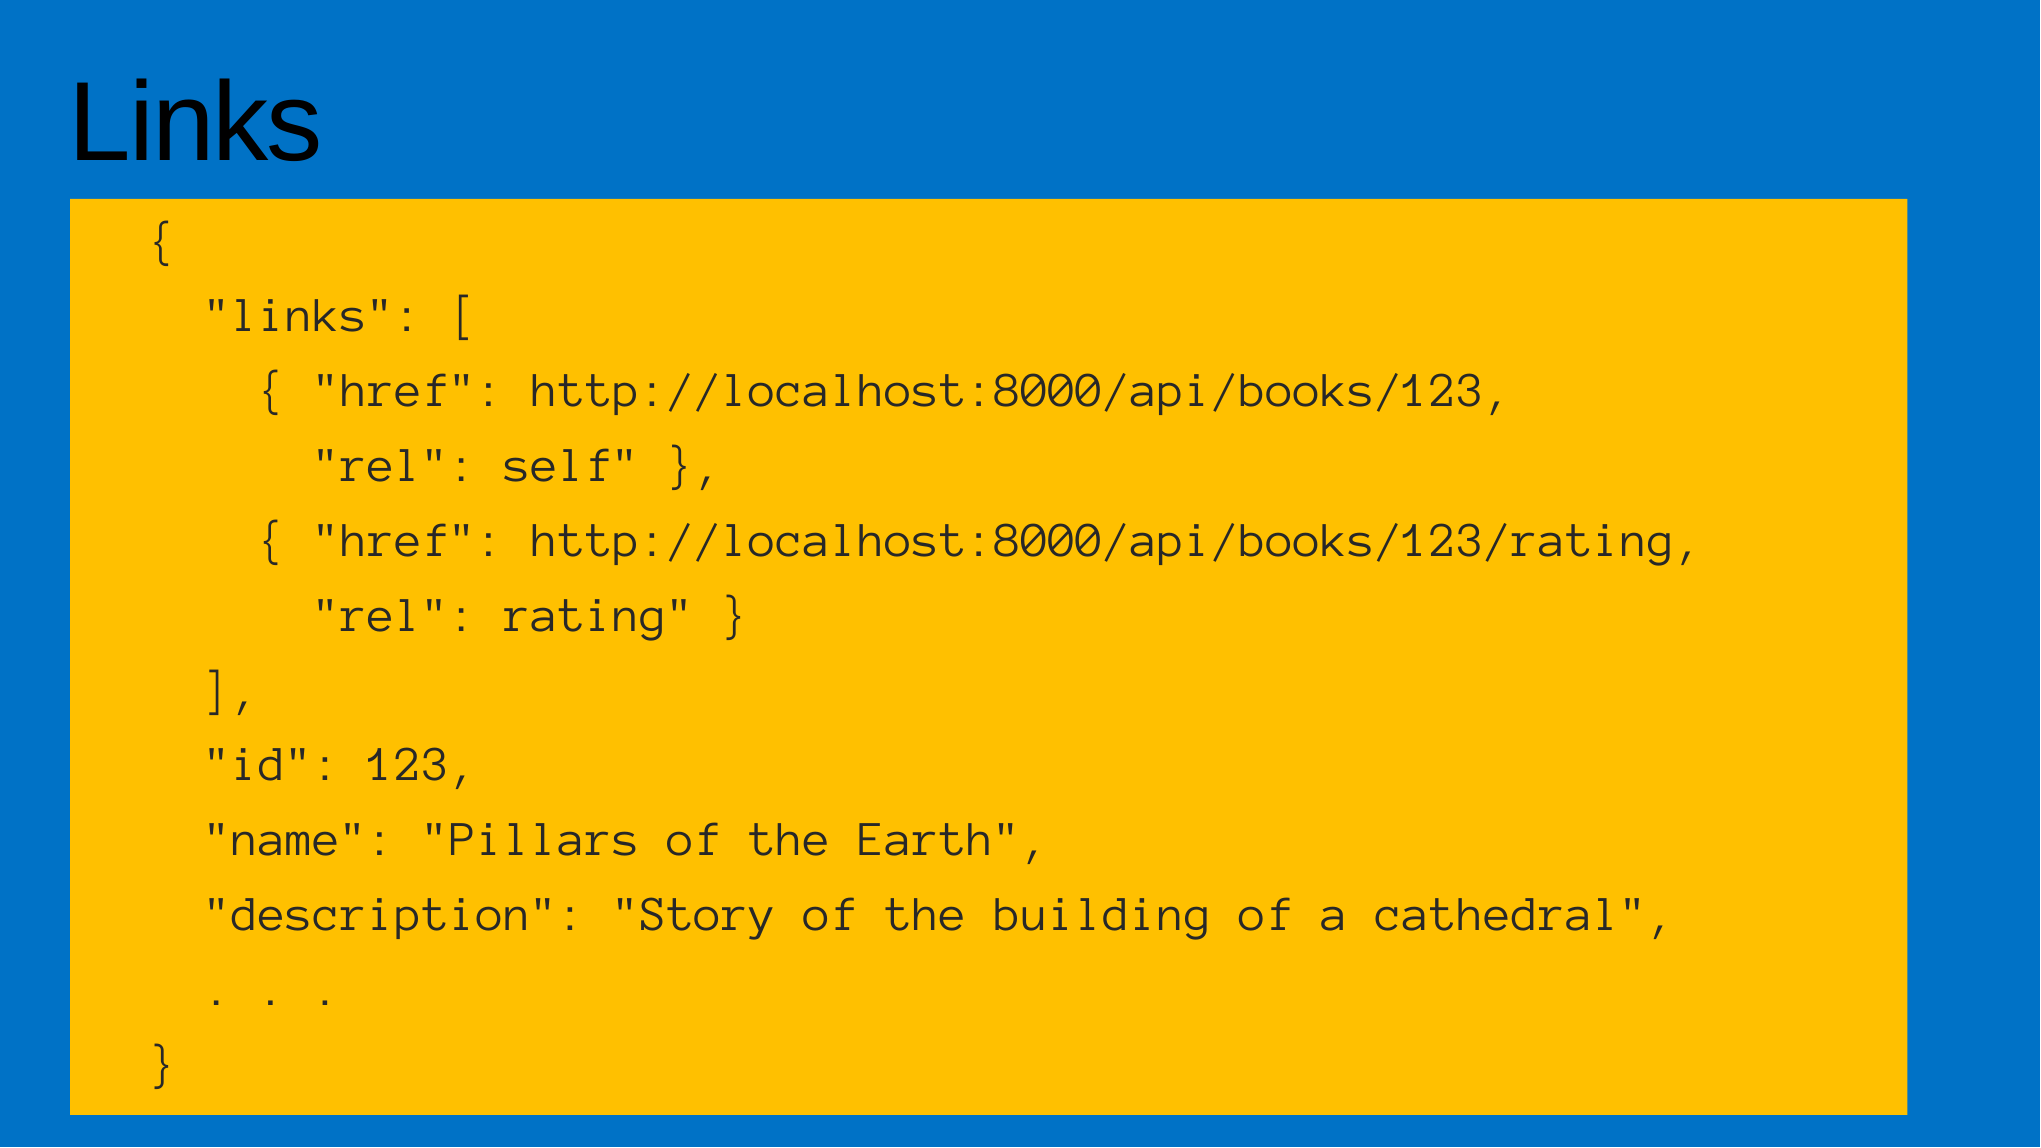

# Links
{
  "links": [
    { "href": http://localhost:8000/api/books/123,
      "rel": self" },
    { "href": http://localhost:8000/api/books/123/rating,
      "rel": rating" }
  ],
  "id": 123,
  "name": "Pillars of the Earth",
  "description": "Story of the building of a cathedral",
  . . .
}